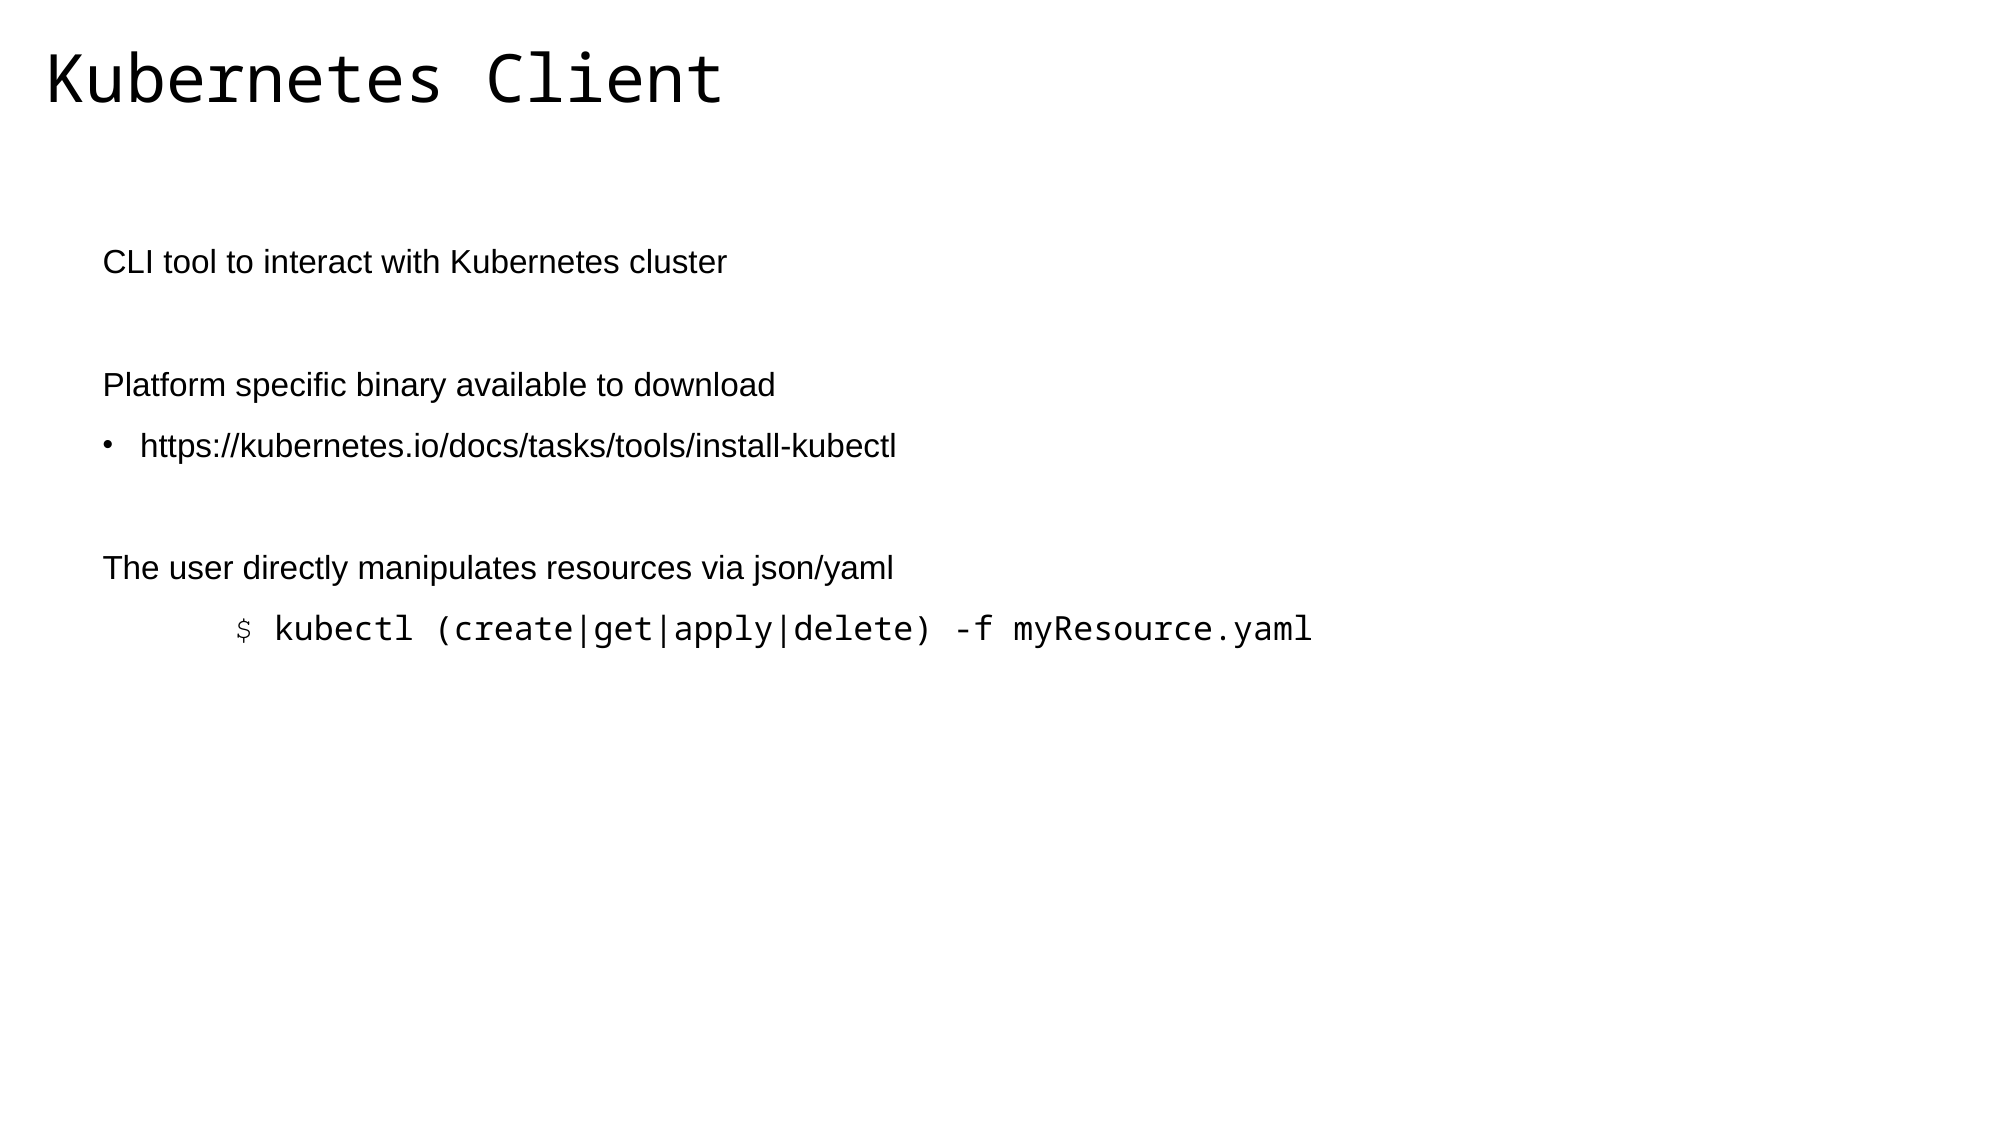

# Kubernetes Client
CLI tool to interact with Kubernetes cluster

Platform specific binary available to download
https://kubernetes.io/docs/tasks/tools/install-kubectl

The user directly manipulates resources via json/yaml
$ kubectl (create|get|apply|delete) -f myResource.yaml